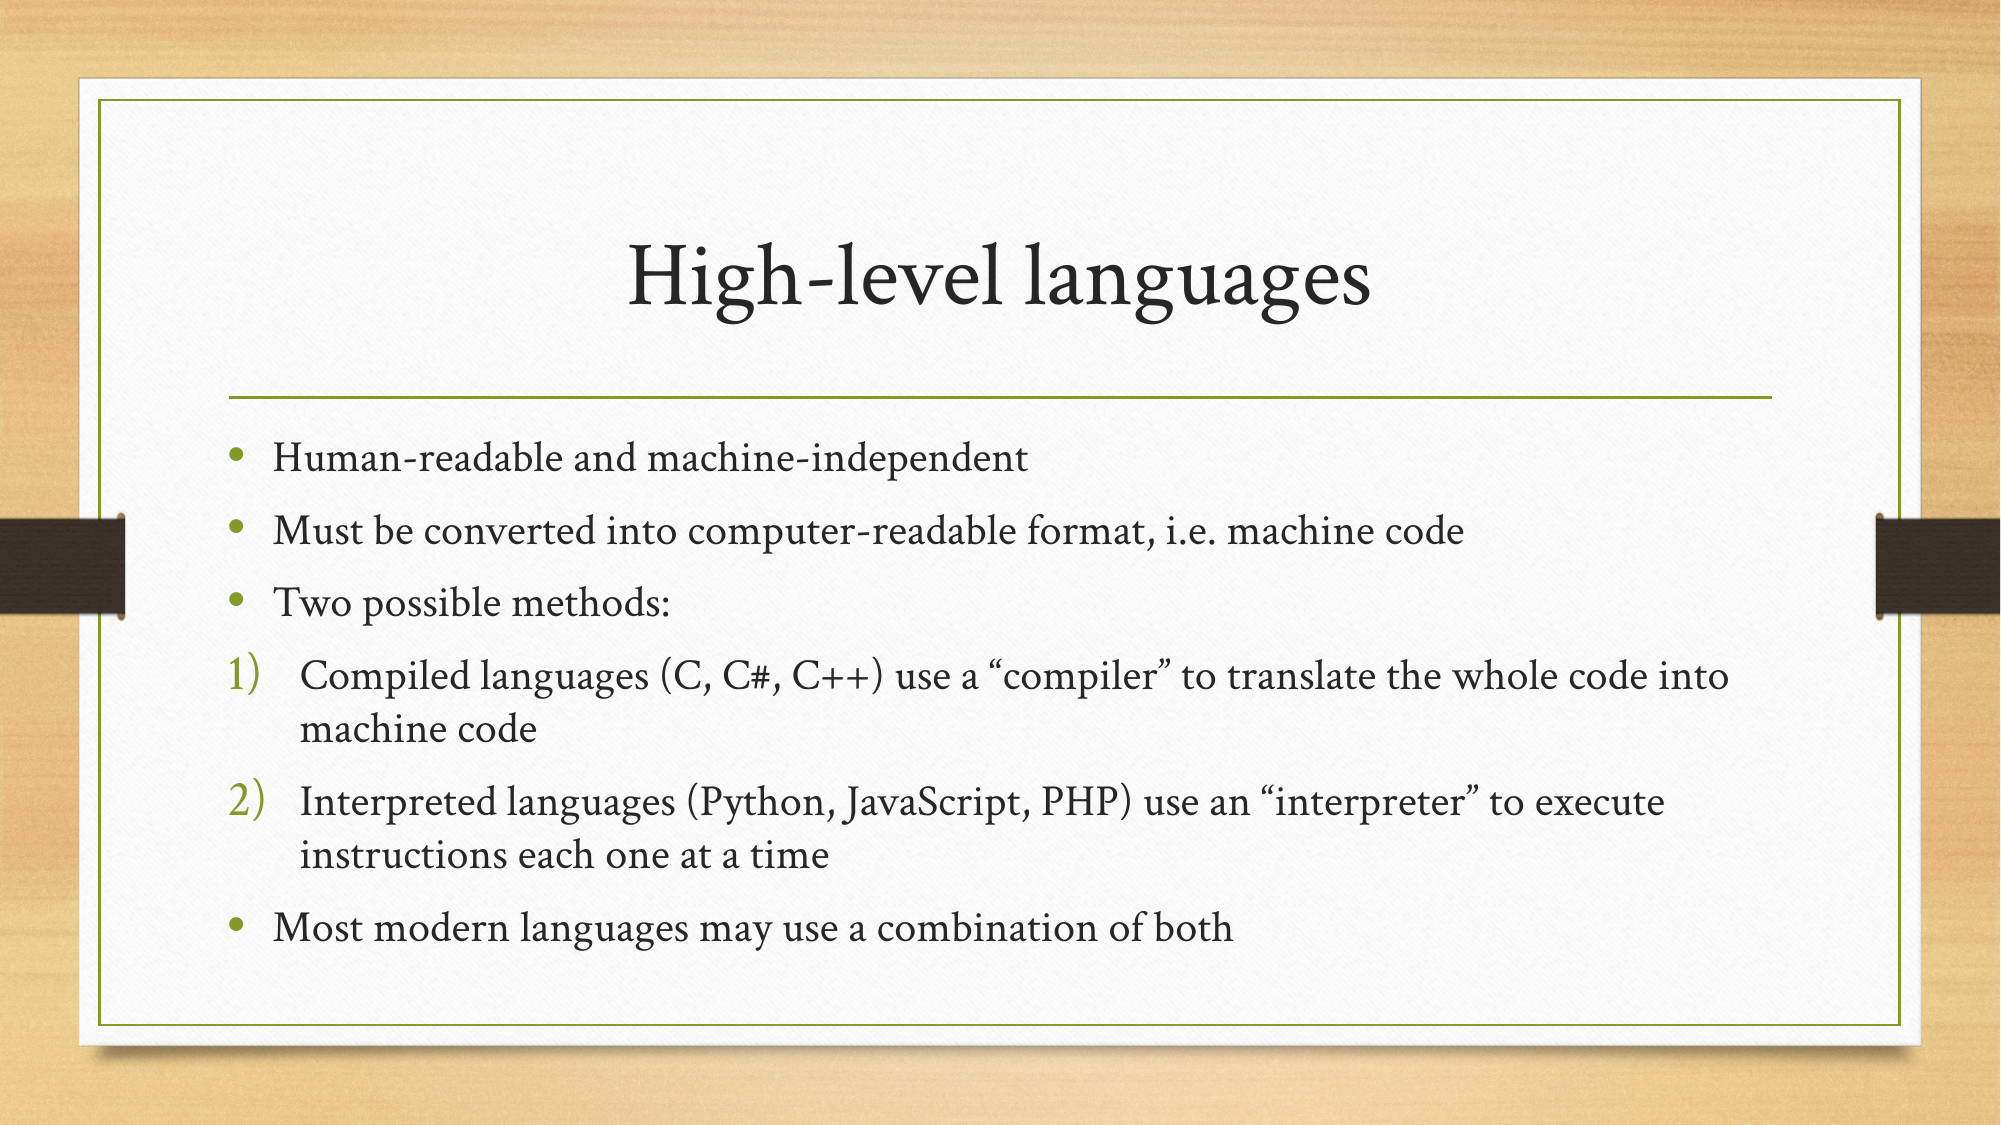

# High-level languages
Human-readable and machine-independent
Must be converted into computer-readable format, i.e. machine code
Two possible methods:
Compiled languages (C, C#, C++) use a “compiler” to translate the whole code into machine code
Interpreted languages (Python, JavaScript, PHP) use an “interpreter” to execute instructions each one at a time
Most modern languages may use a combination of both